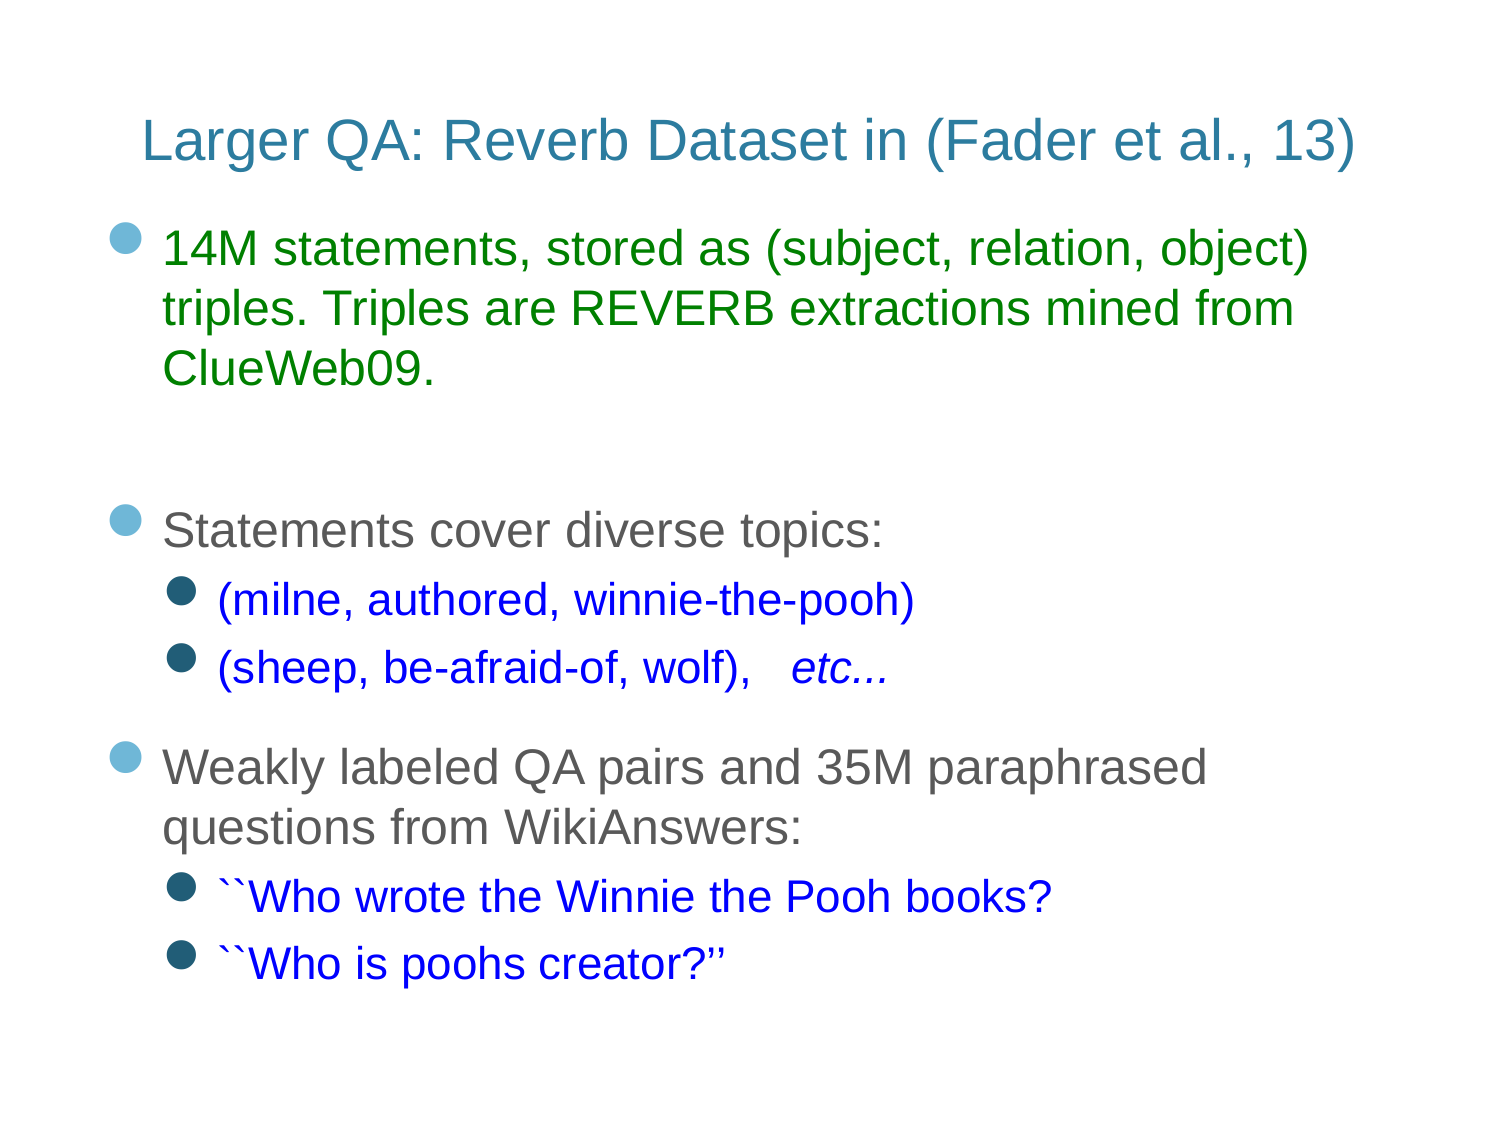

# Larger QA: Reverb Dataset in (Fader et al., 13)
14M statements, stored as (subject, relation, object) triples. Triples are REVERB extractions mined from ClueWeb09.
Statements cover diverse topics:
(milne, authored, winnie-the-pooh)
(sheep, be-afraid-of, wolf),   etc...
Weakly labeled QA pairs and 35M paraphrased questions from WikiAnswers:
``Who wrote the Winnie the Pooh books?
``Who is poohs creator?’’